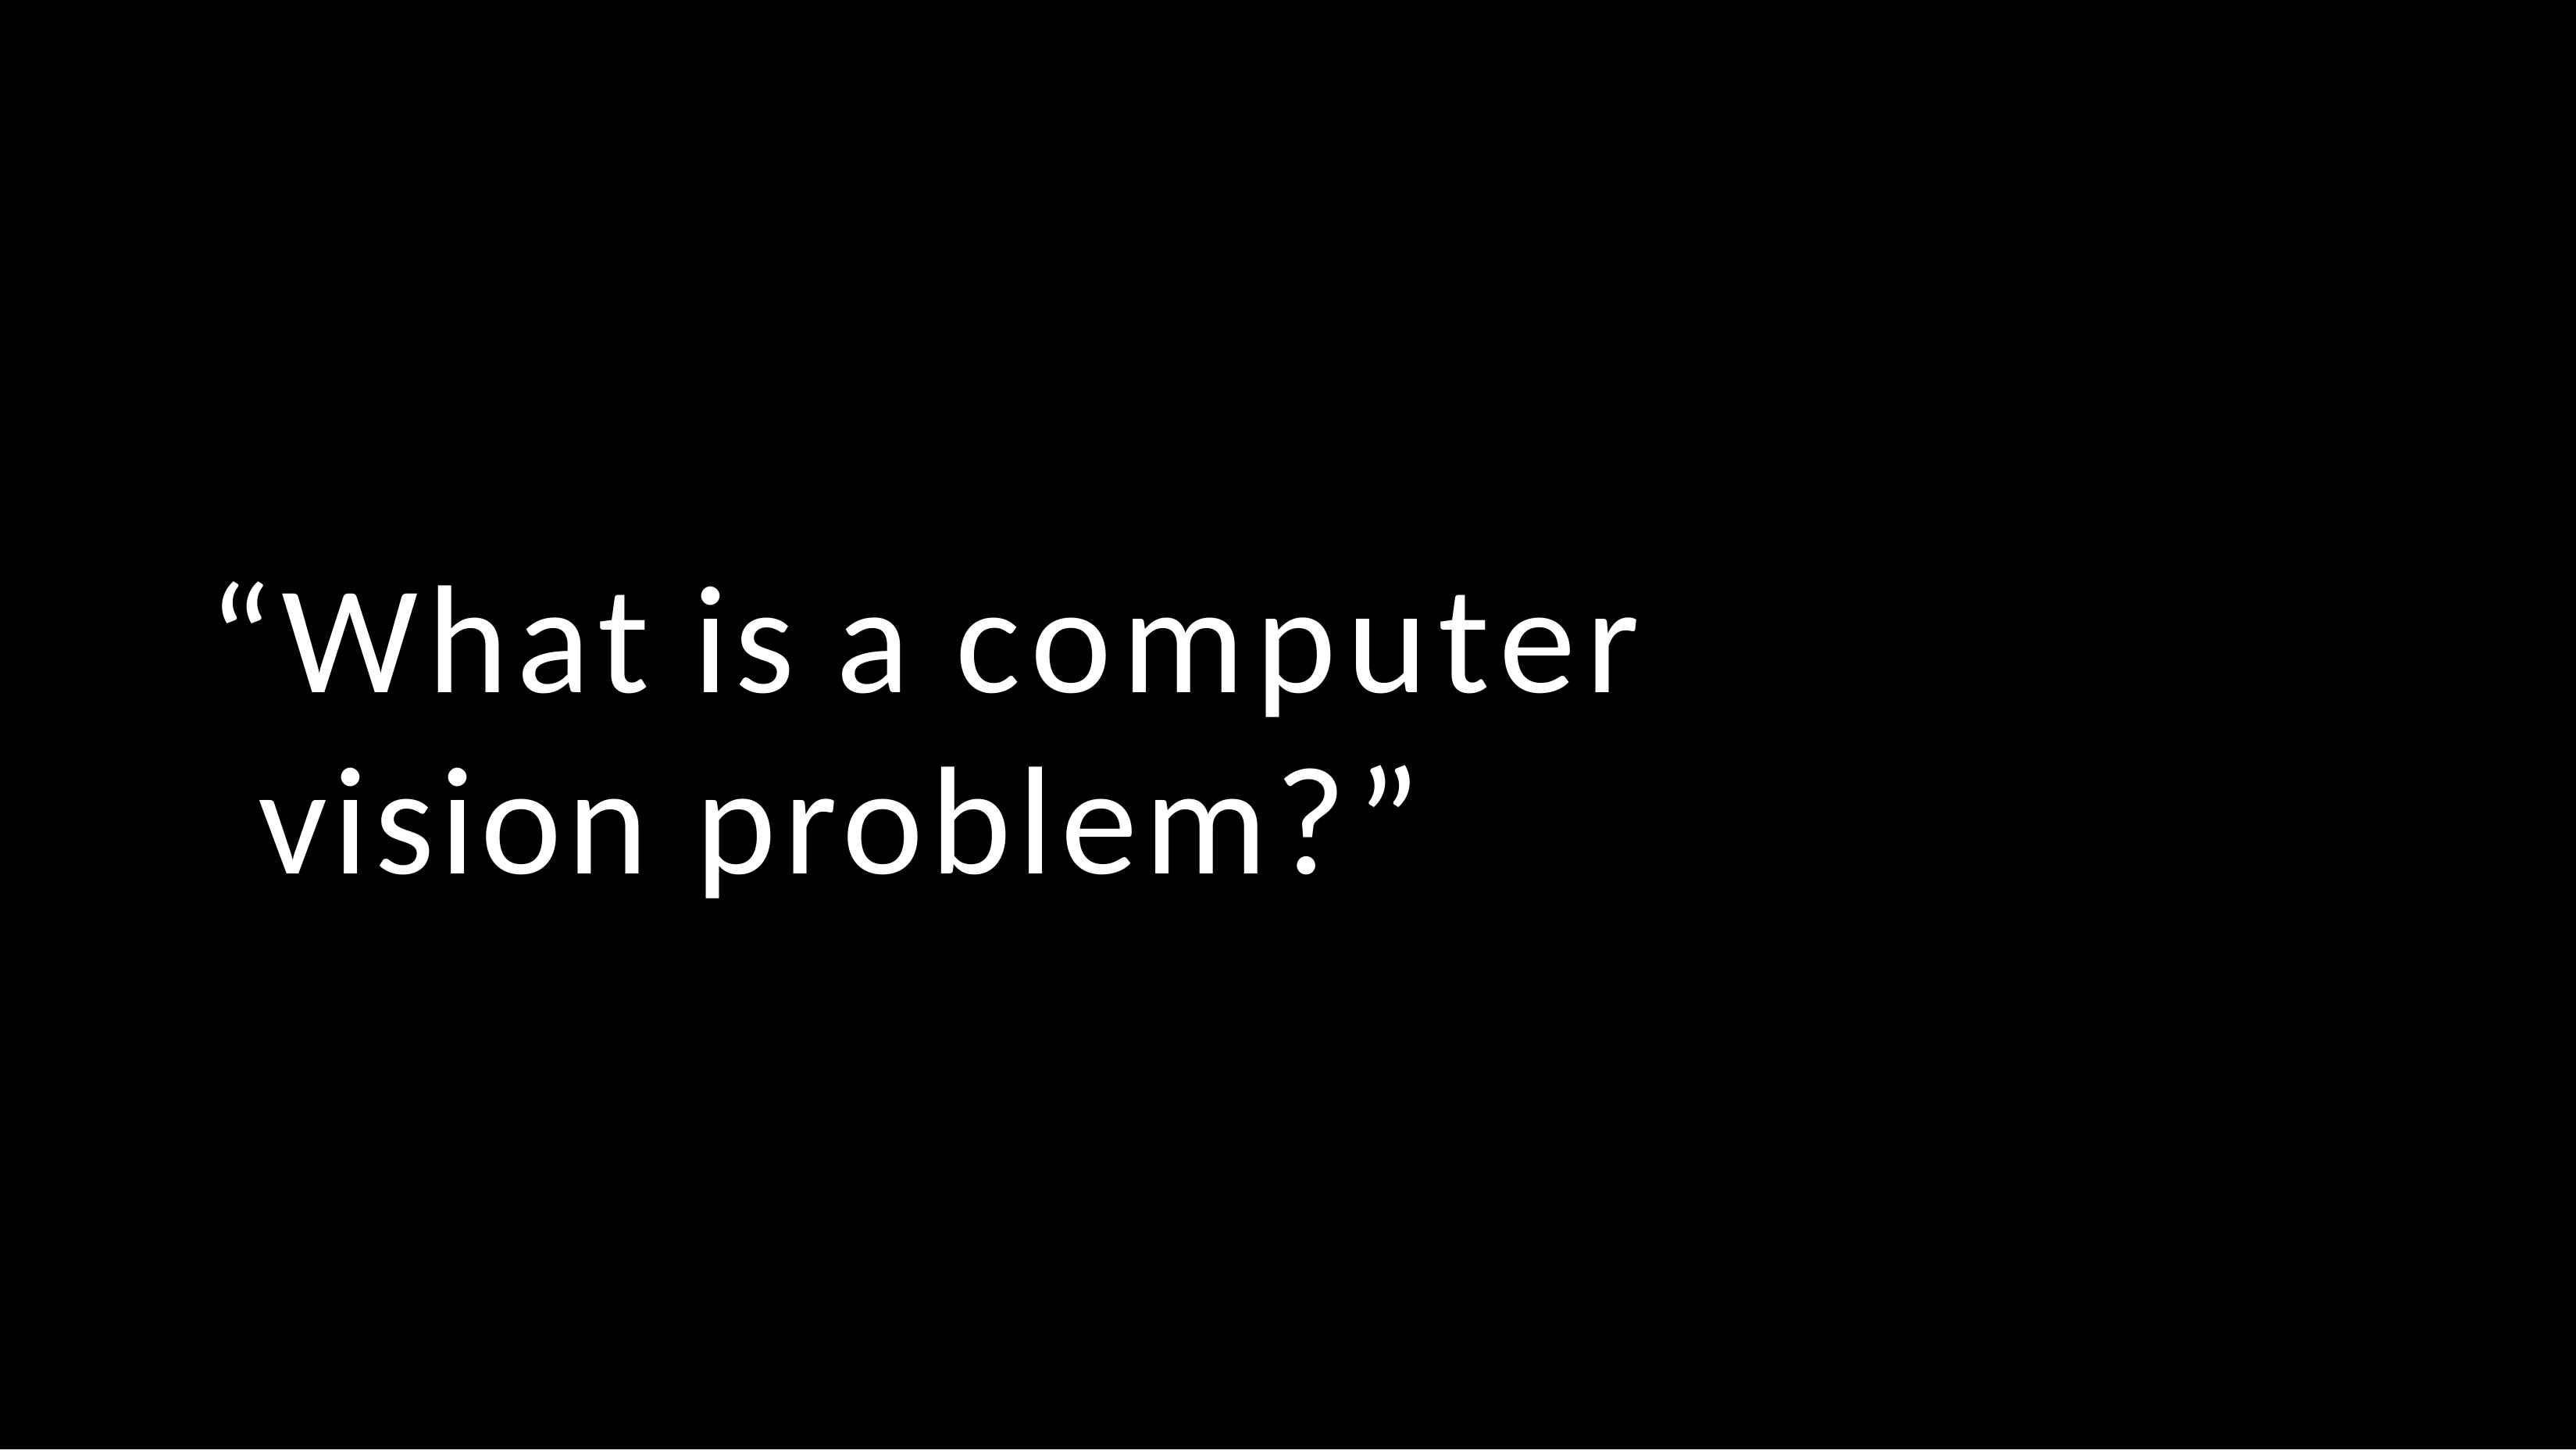

# “What is a computer vision problem?”